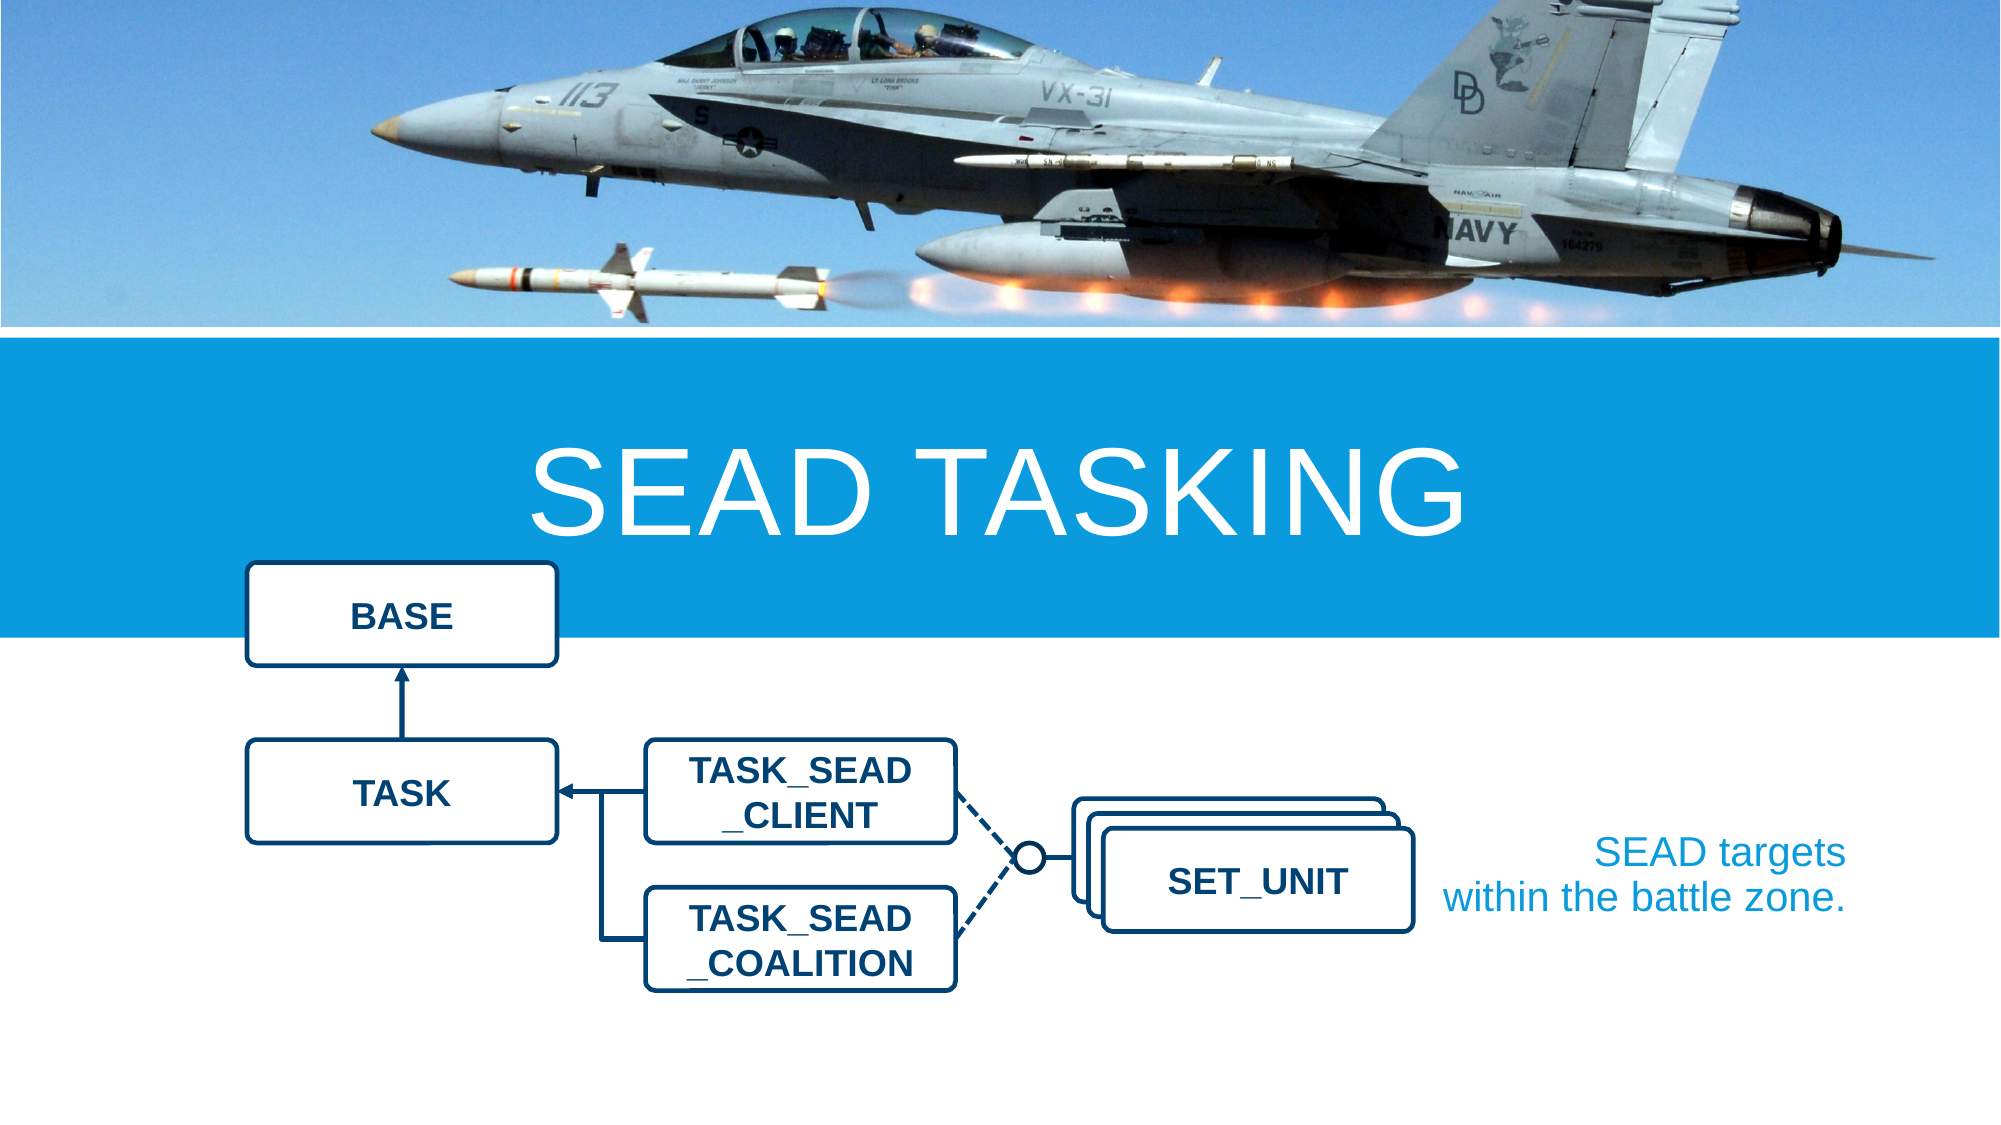

# SEAD TASKING
BASE
SEAD targets
within the battle zone.
TASK
TASK_SEAD
_CLIENT
SPAWN
SPAWN
SET_UNIT

TASK_SEAD
_COALITION